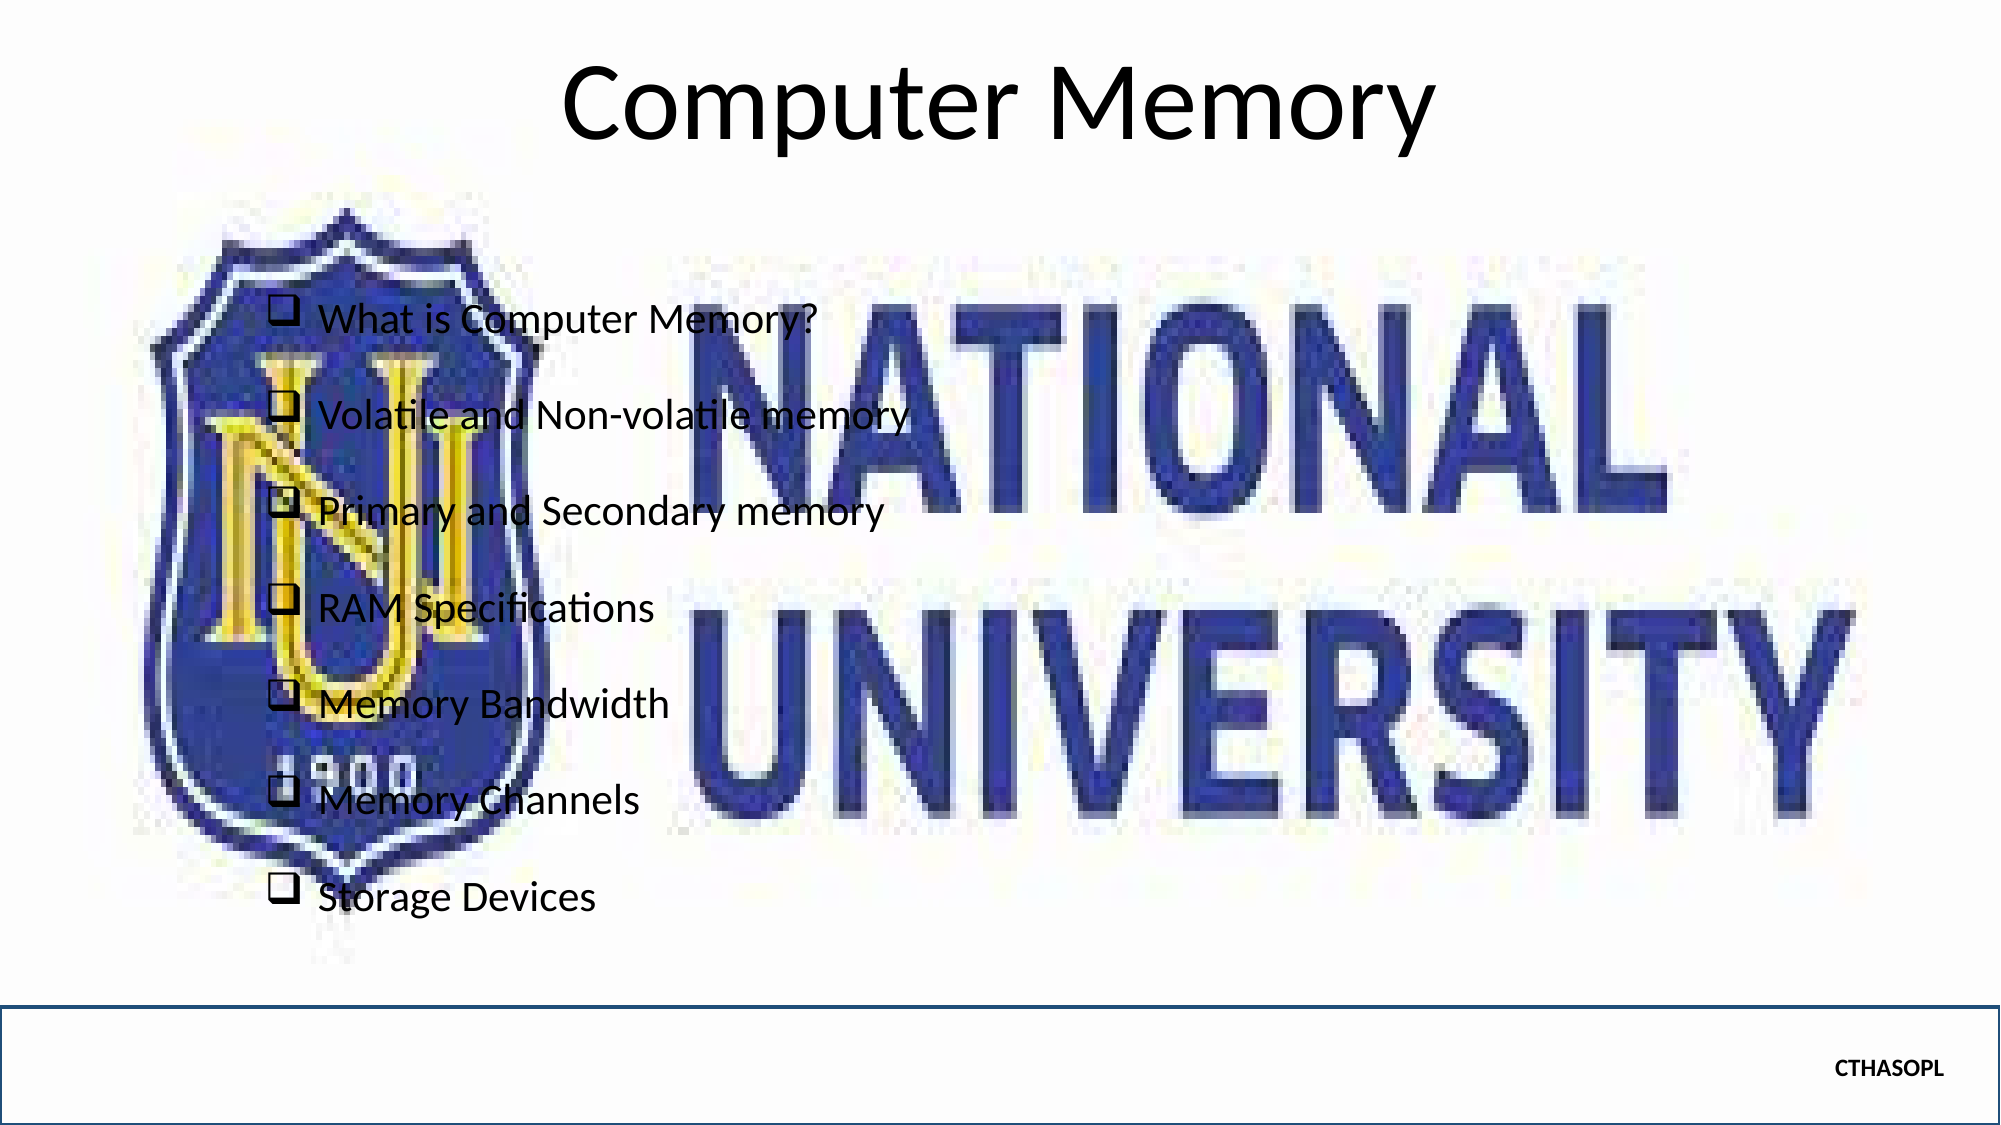

# Computer Memory
What is Computer Memory?
Volatile and Non-volatile memory
Primary and Secondary memory
RAM Specifications
Memory Bandwidth
Memory Channels
Storage Devices

CTHASOPL